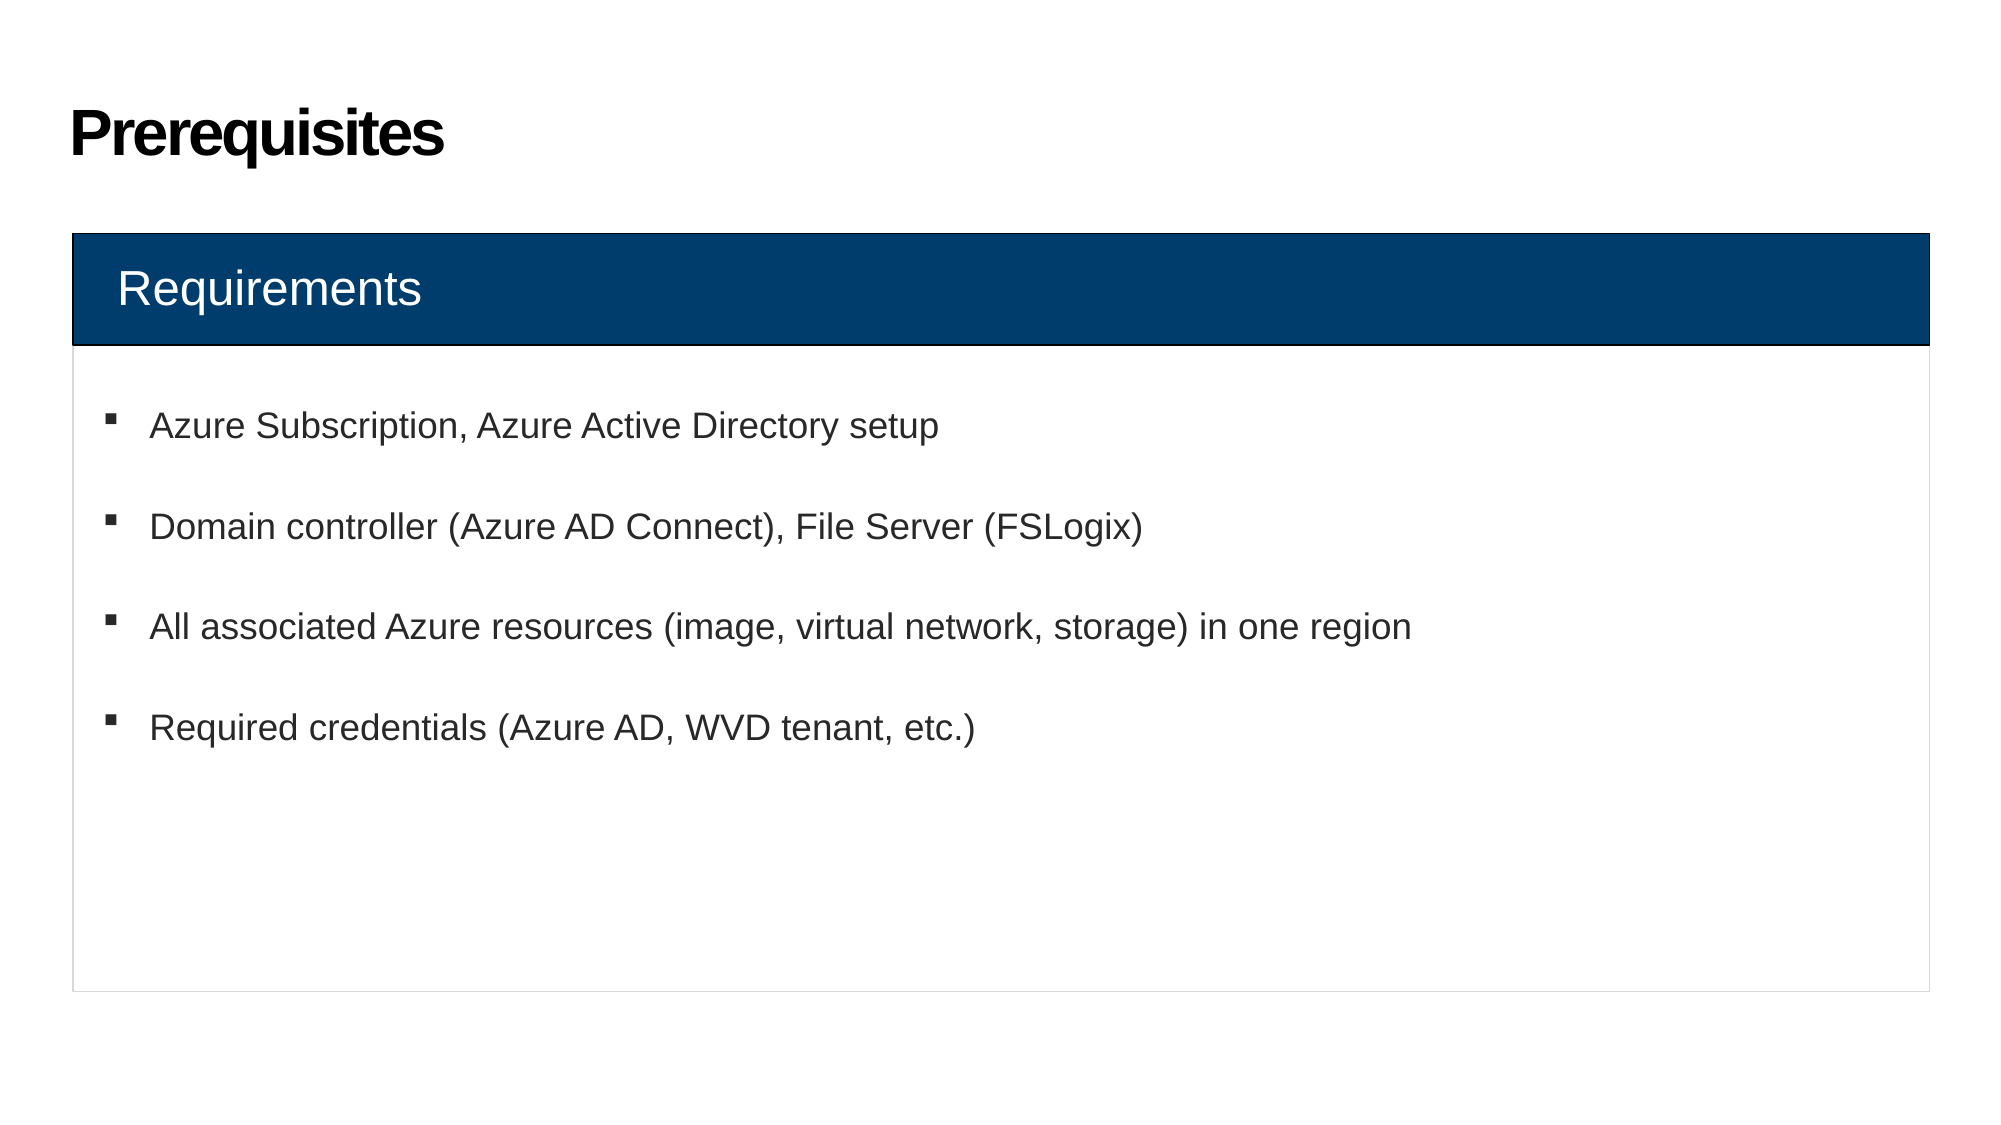

# Prerequisites
Requirements
Azure Subscription, Azure Active Directory setup
Domain controller (Azure AD Connect), File Server (FSLogix)
All associated Azure resources (image, virtual network, storage) in one region
Required credentials (Azure AD, WVD tenant, etc.)